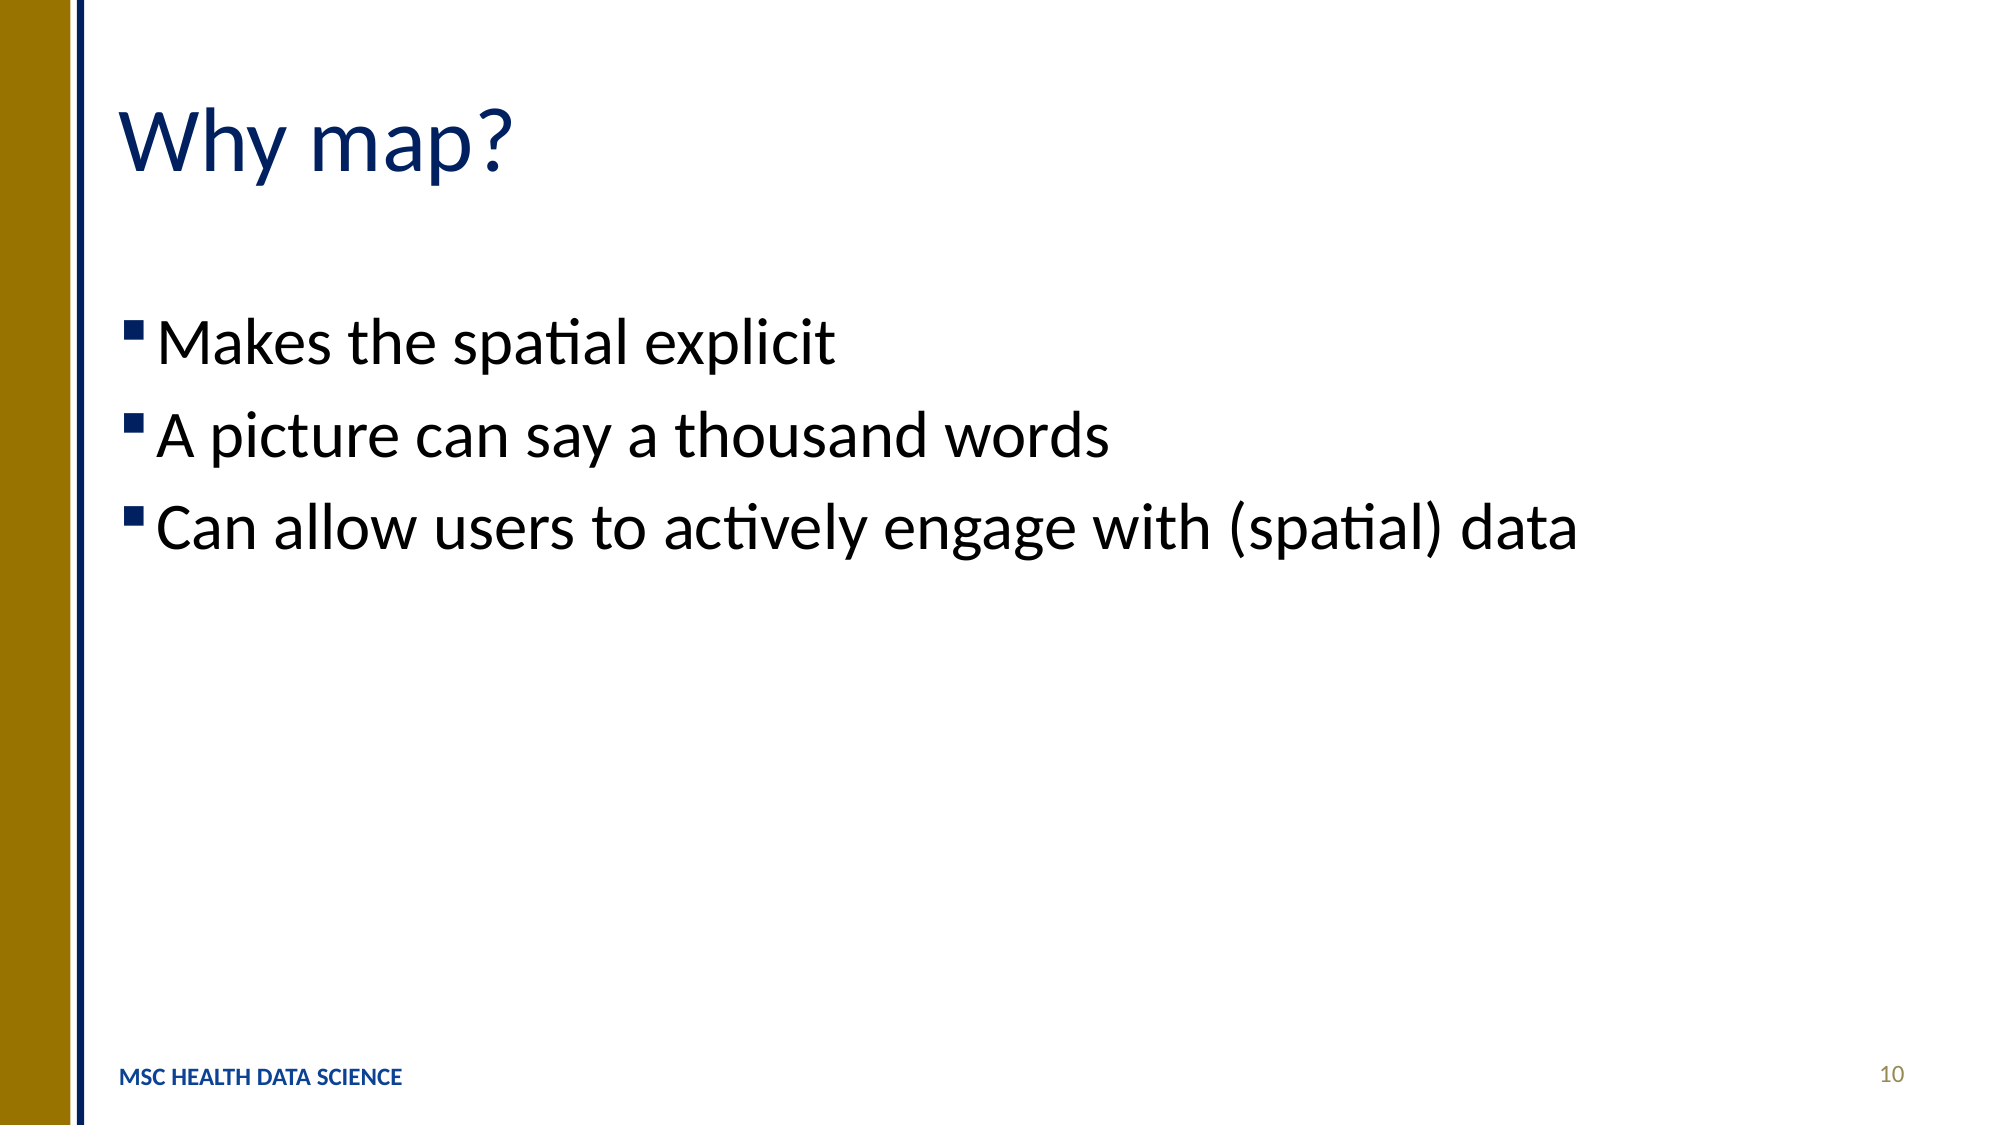

# Why map?
Makes the spatial explicit
A picture can say a thousand words
Can allow users to actively engage with (spatial) data
10
MSC HEALTH DATA SCIENCE